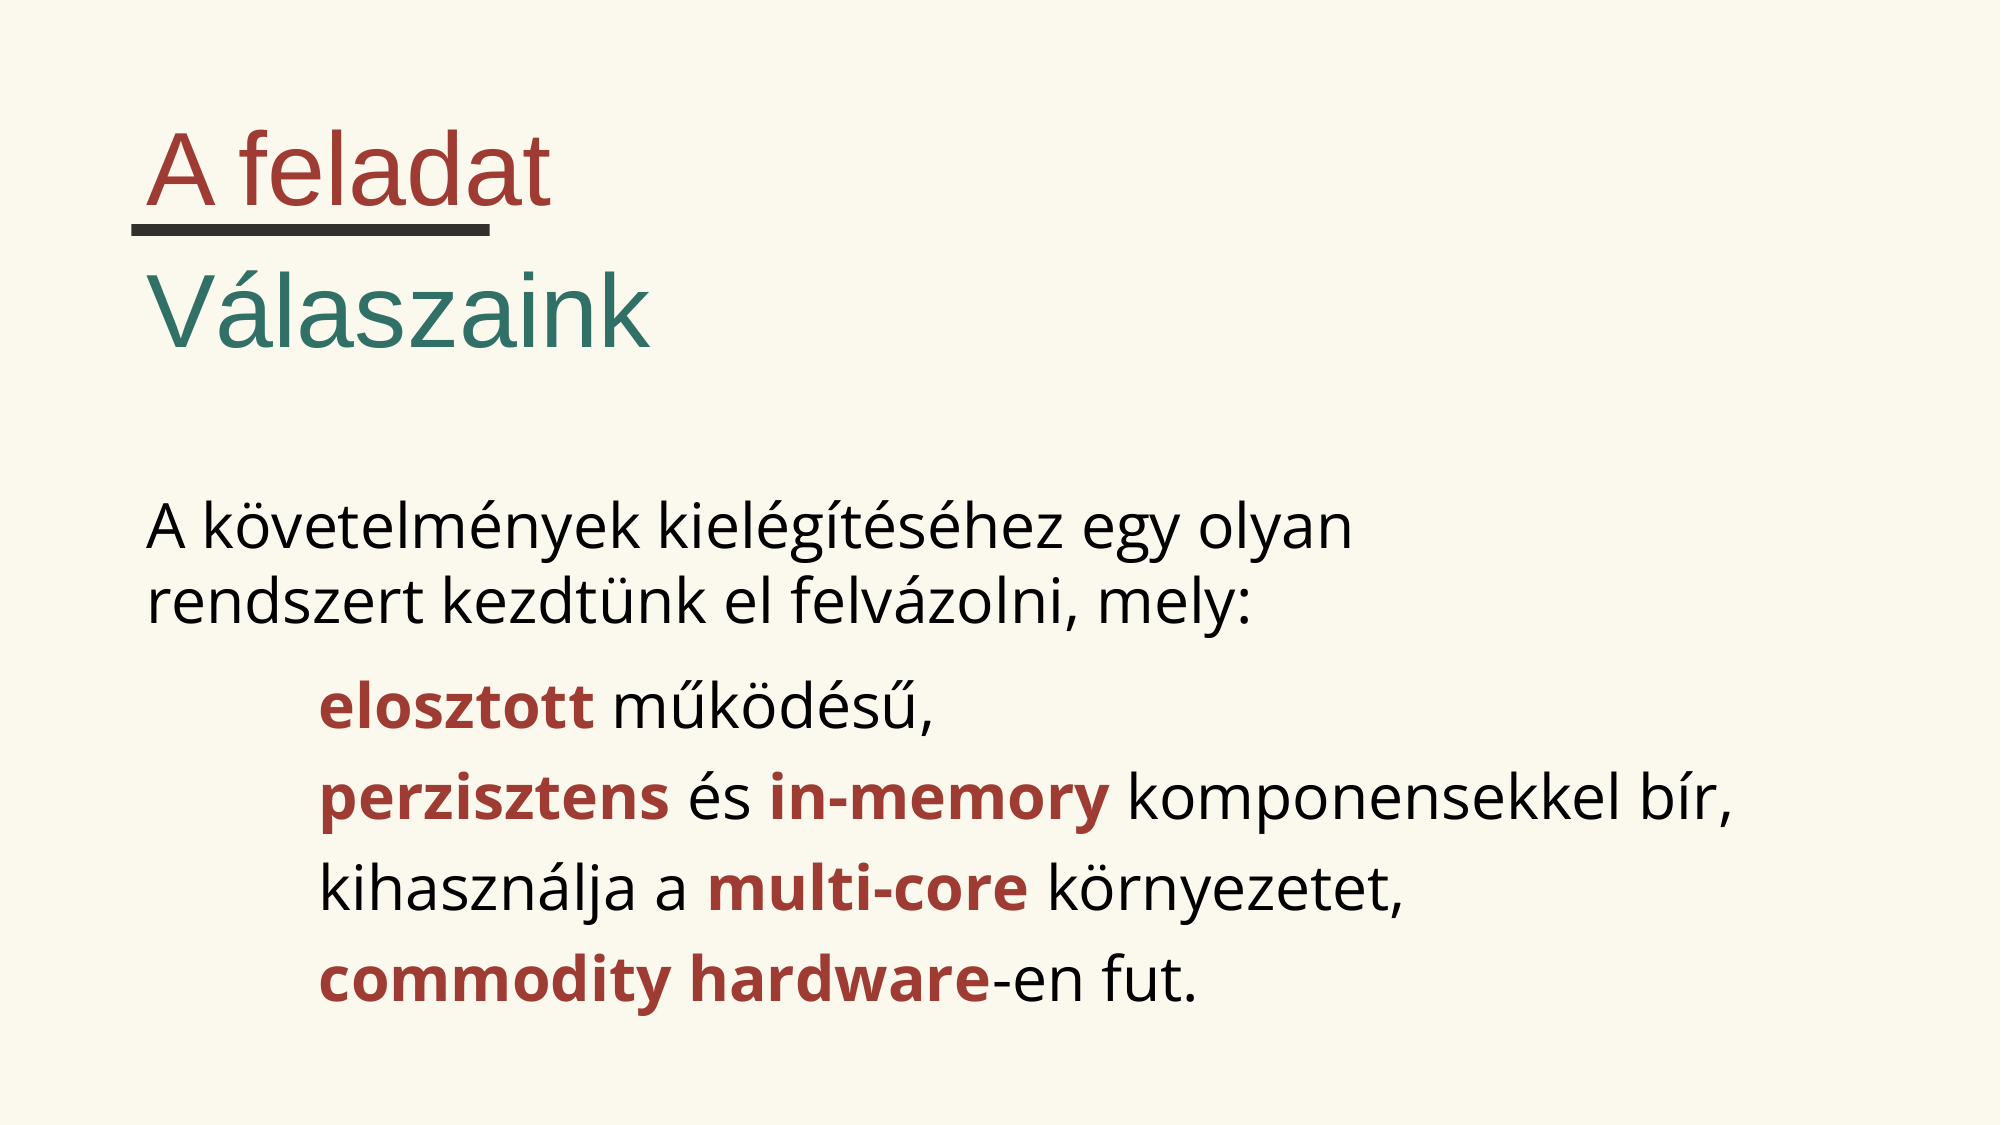

A feladat

Válaszaink
A követelmények kielégítéséhez egy olyan rendszert kezdtünk el felvázolni, mely:
elosztott működésű,
perzisztens és in-memory komponensekkel bír,
kihasználja a multi-core környezetet,
commodity hardware-en fut.